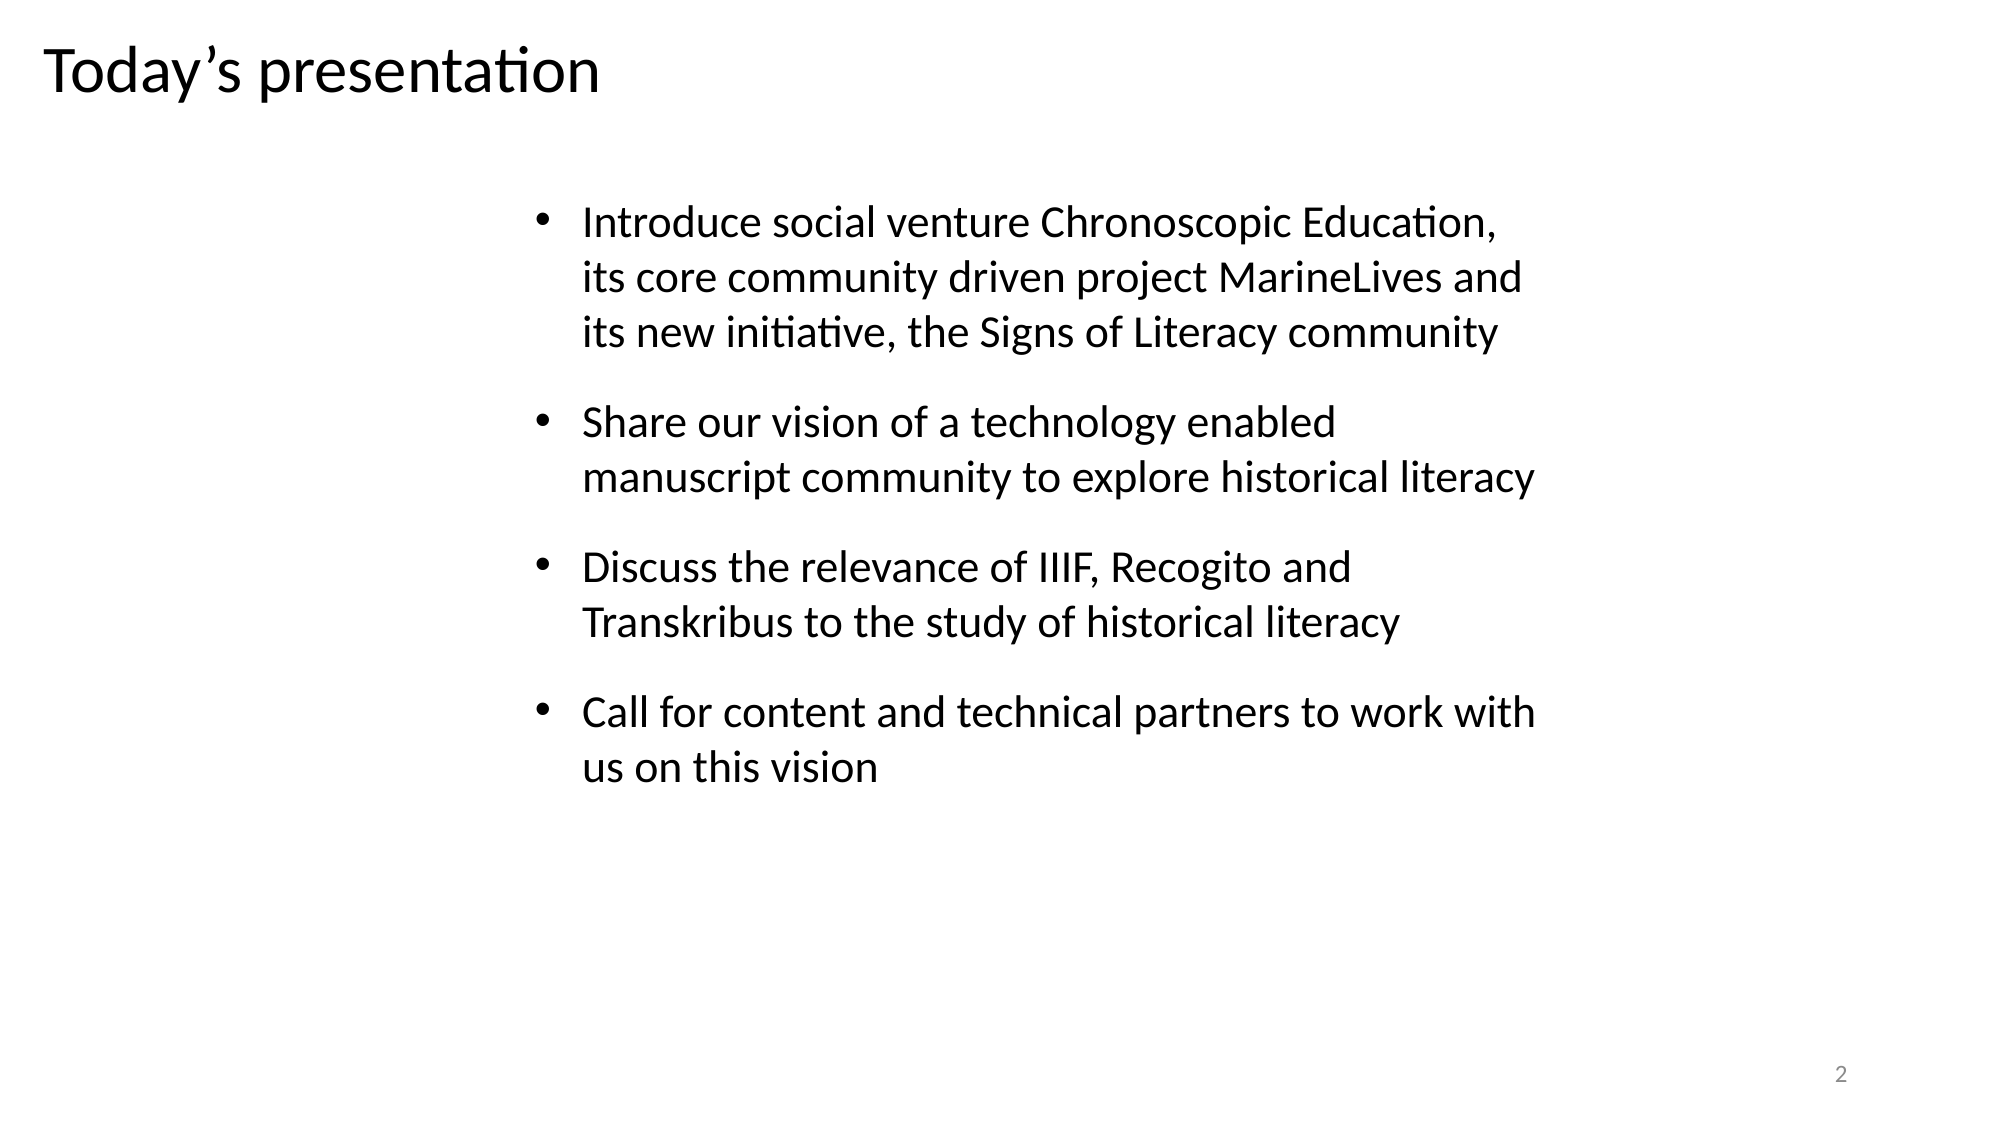

Today’s presentation
Introduce social venture Chronoscopic Education, its core community driven project MarineLives and its new initiative, the Signs of Literacy community

Share our vision of a technology enabled manuscript community to explore historical literacy

Discuss the relevance of IIIF, Recogito and Transkribus to the study of historical literacy

Call for content and technical partners to work with us on this vision
2